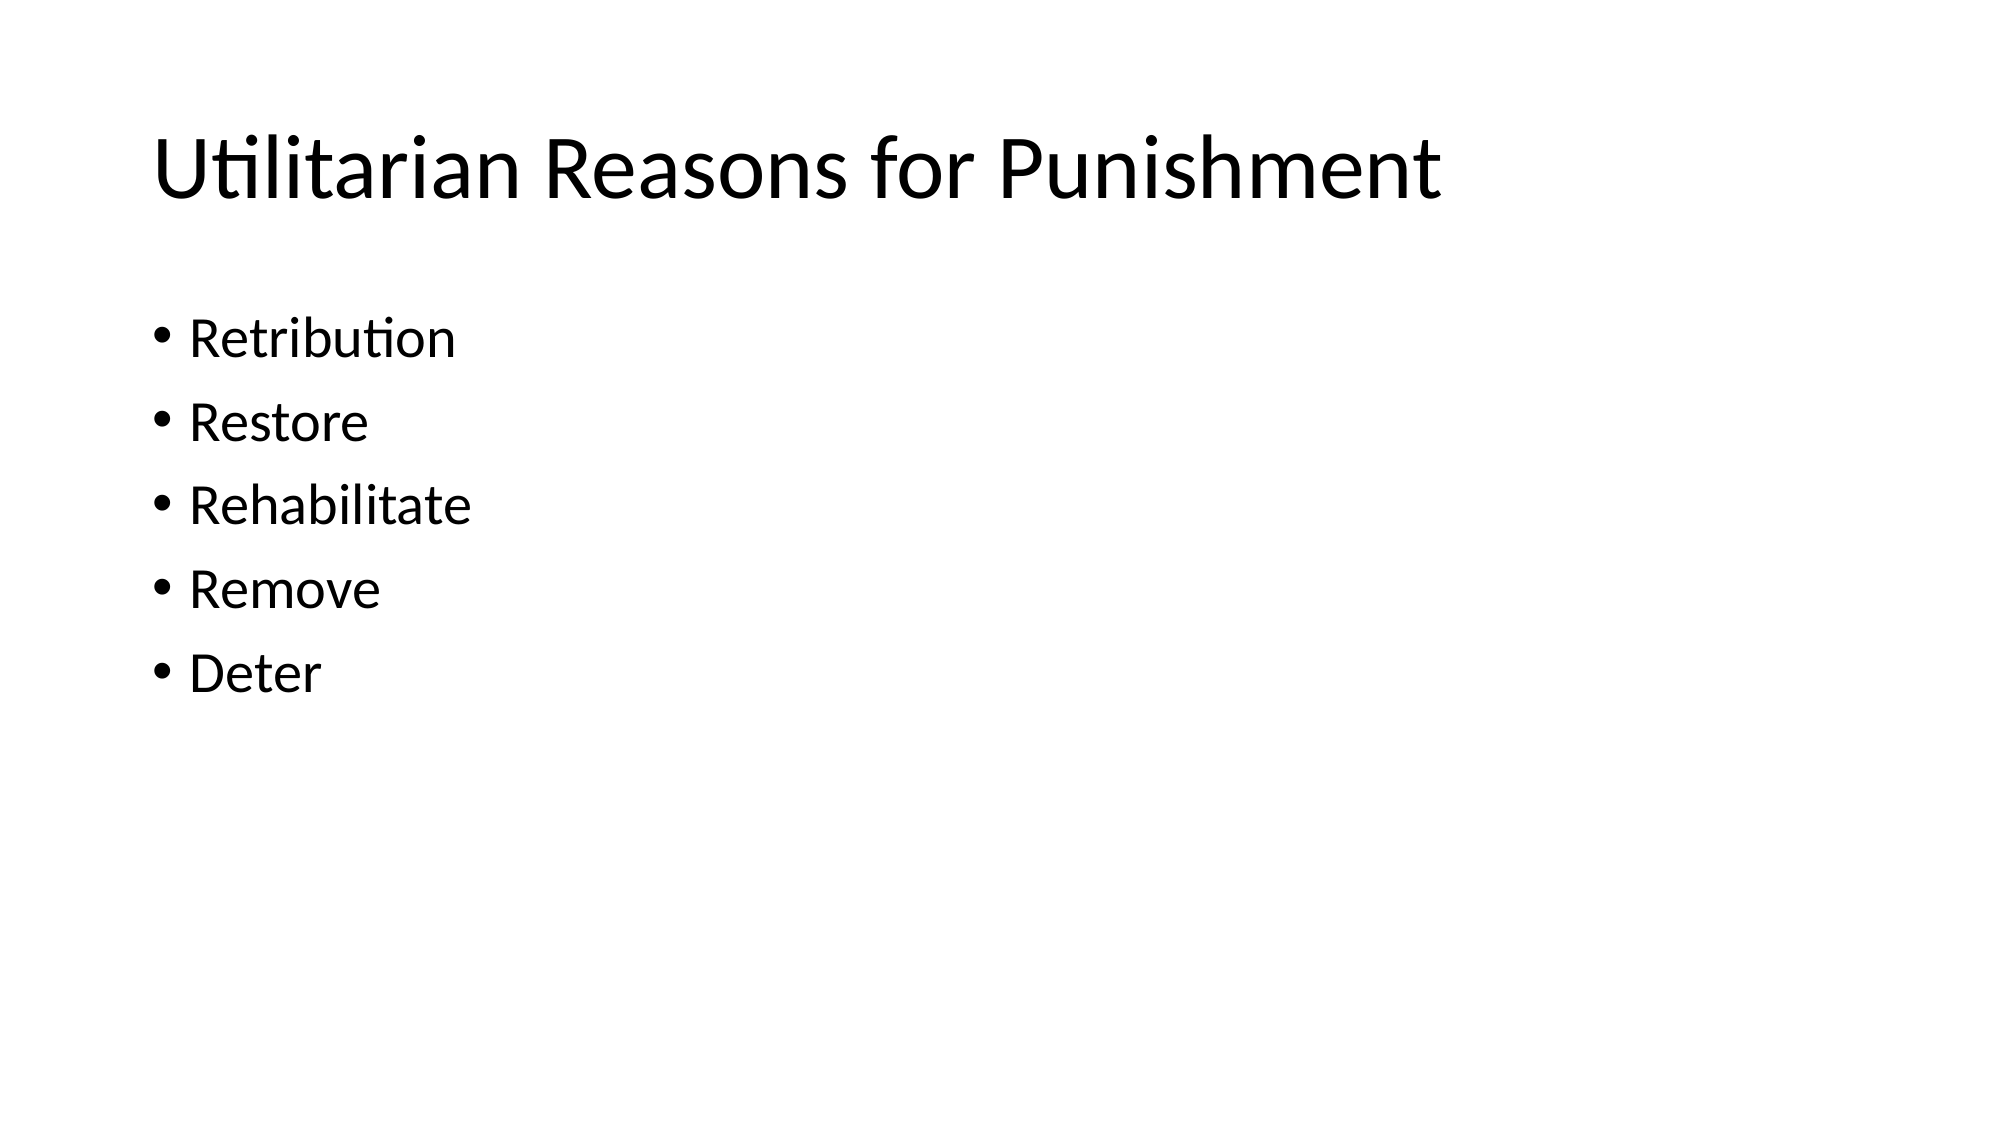

# Utilitarian Reasons for Punishment
Retribution
Restore
Rehabilitate
Remove
Deter